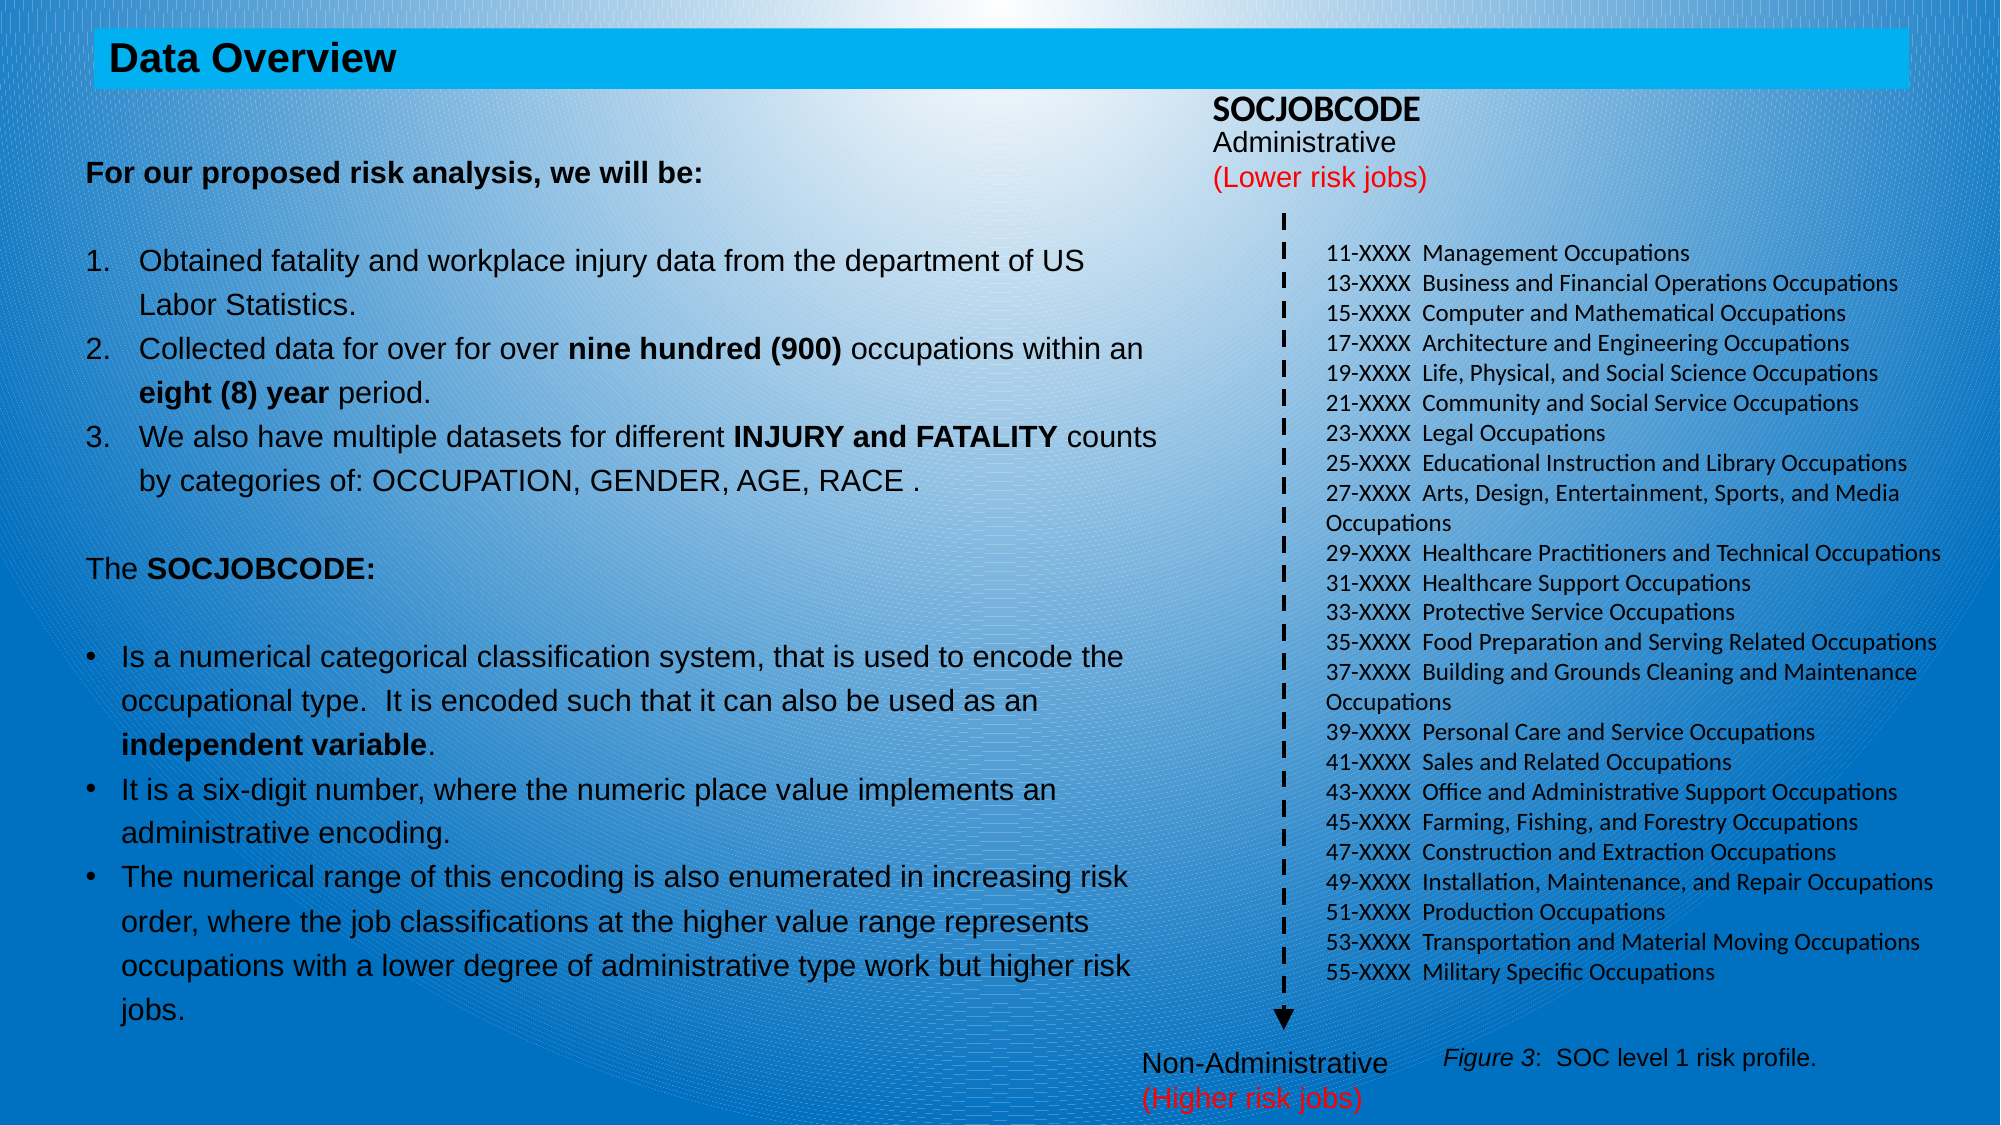

Data Overview
SOCJOBCODE

For our proposed risk analysis, we will be:

Obtained fatality and workplace injury data from the department of US Labor Statistics.
Collected data for over for over nine hundred (900) occupations within an eight (8) year period.
We also have multiple datasets for different INJURY and FATALITY counts by categories of: OCCUPATION, GENDER, AGE, RACE .

The SOCJOBCODE:

Is a numerical categorical classification system, that is used to encode the occupational type.  It is encoded such that it can also be used as an independent variable.
It is a six-digit number, where the numeric place value implements an administrative encoding.
The numerical range of this encoding is also enumerated in increasing risk order, where the job classifications at the higher value range represents occupations with a lower degree of administrative type work but higher risk jobs.

Administrative
(Lower risk jobs)
11-XXXX  Management Occupations
13-XXXX  Business and Financial Operations Occupations
15-XXXX  Computer and Mathematical Occupations
17-XXXX  Architecture and Engineering Occupations
19-XXXX  Life, Physical, and Social Science Occupations
21-XXXX  Community and Social Service Occupations
23-XXXX  Legal Occupations
25-XXXX  Educational Instruction and Library Occupations
27-XXXX  Arts, Design, Entertainment, Sports, and Media Occupations
29-XXXX  Healthcare Practitioners and Technical Occupations
31-XXXX  Healthcare Support Occupations
33-XXXX  Protective Service Occupations
35-XXXX  Food Preparation and Serving Related Occupations
37-XXXX  Building and Grounds Cleaning and Maintenance Occupations
39-XXXX  Personal Care and Service Occupations
41-XXXX  Sales and Related Occupations
43-XXXX  Office and Administrative Support Occupations
45-XXXX  Farming, Fishing, and Forestry Occupations
47-XXXX  Construction and Extraction Occupations
49-XXXX  Installation, Maintenance, and Repair Occupations
51-XXXX  Production Occupations
53-XXXX  Transportation and Material Moving Occupations
55-XXXX  Military Specific Occupations
Figure 3:  SOC level 1 risk profile.
Non-Administrative (Higher risk jobs)